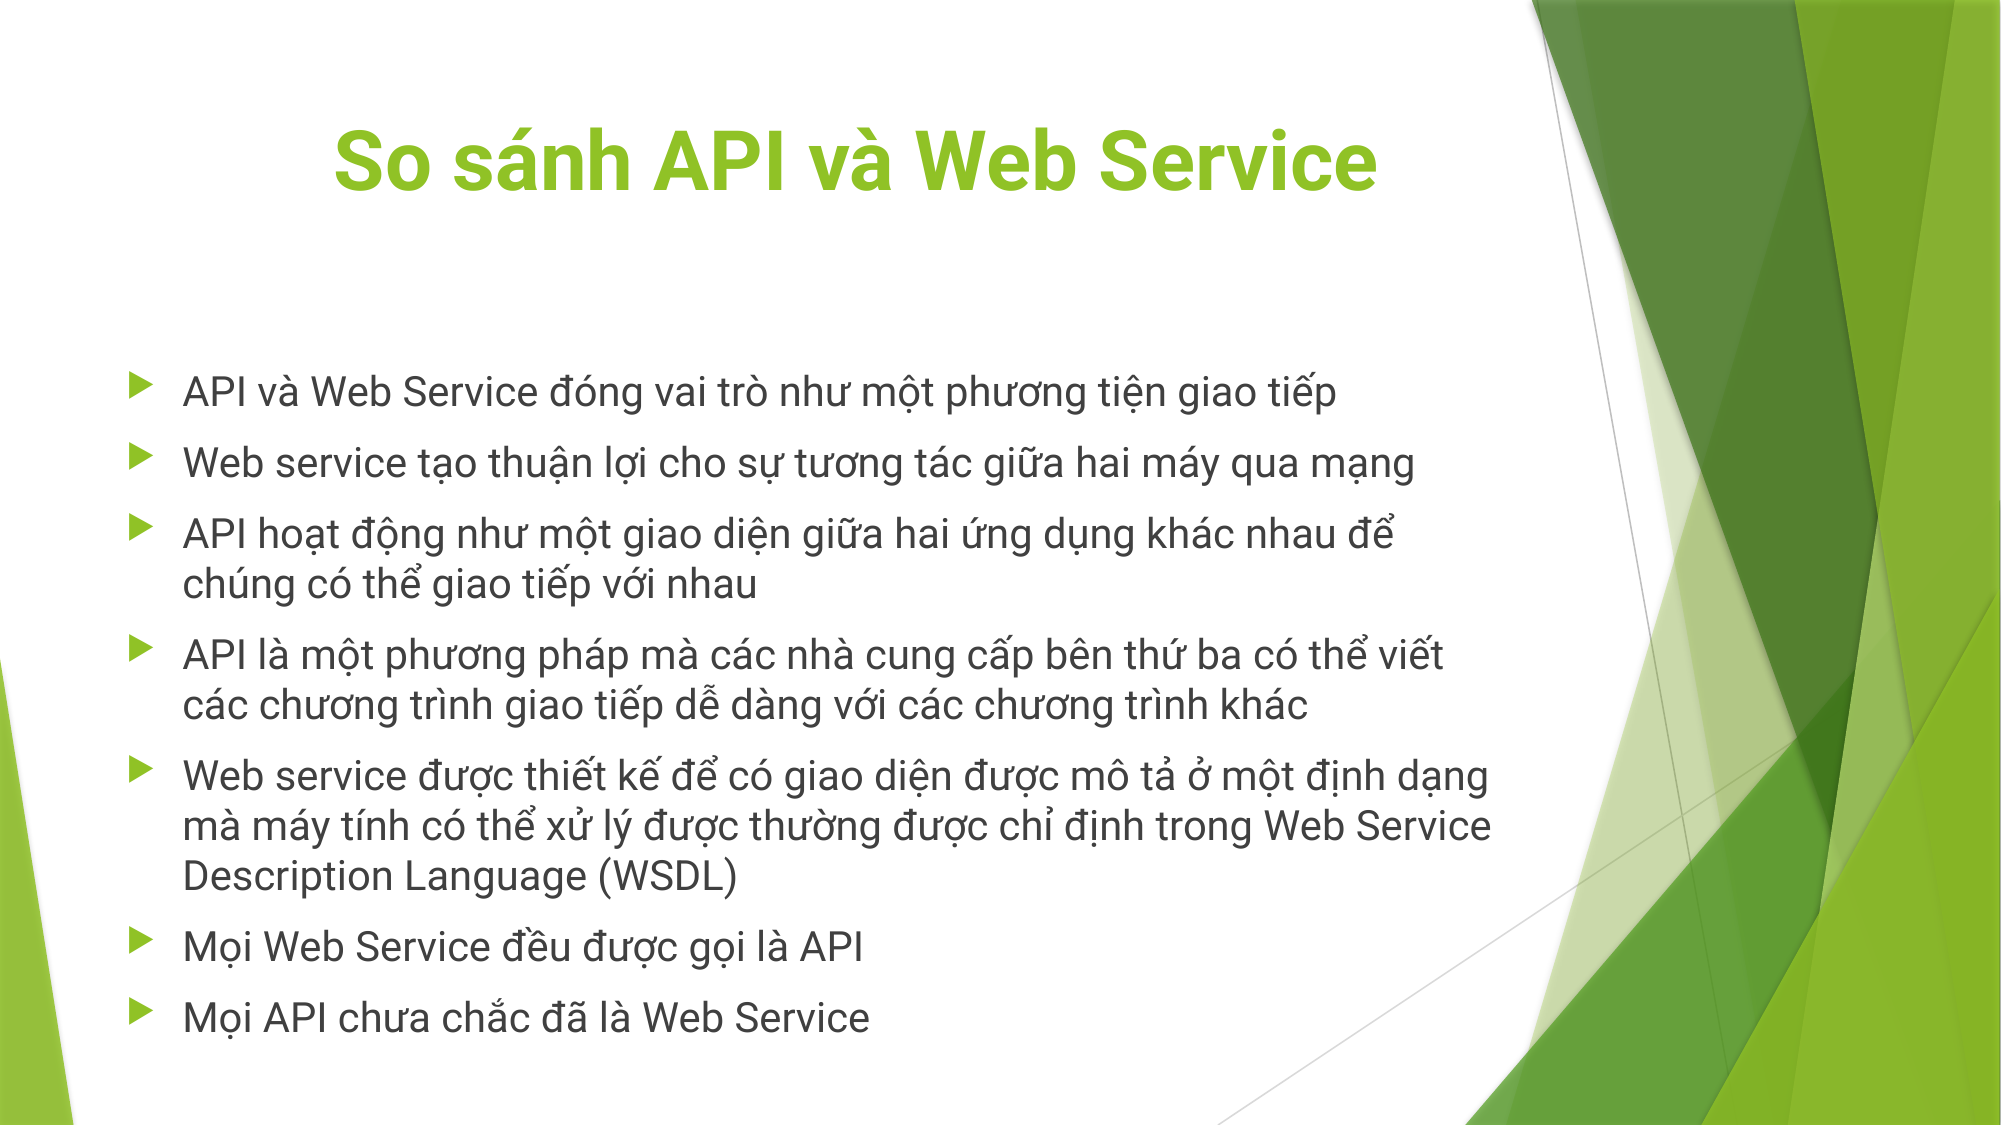

# So sánh API và Web Service
API và Web Service đóng vai trò như một phương tiện giao tiếp
Web service tạo thuận lợi cho sự tương tác giữa hai máy qua mạng
API hoạt động như một giao diện giữa hai ứng dụng khác nhau để chúng có thể giao tiếp với nhau
API là một phương pháp mà các nhà cung cấp bên thứ ba có thể viết các chương trình giao tiếp dễ dàng với các chương trình khác
Web service được thiết kế để có giao diện được mô tả ở một định dạng mà máy tính có thể xử lý được thường được chỉ định trong Web Service Description Language (WSDL)
Mọi Web Service đều được gọi là API
Mọi API chưa chắc đã là Web Service